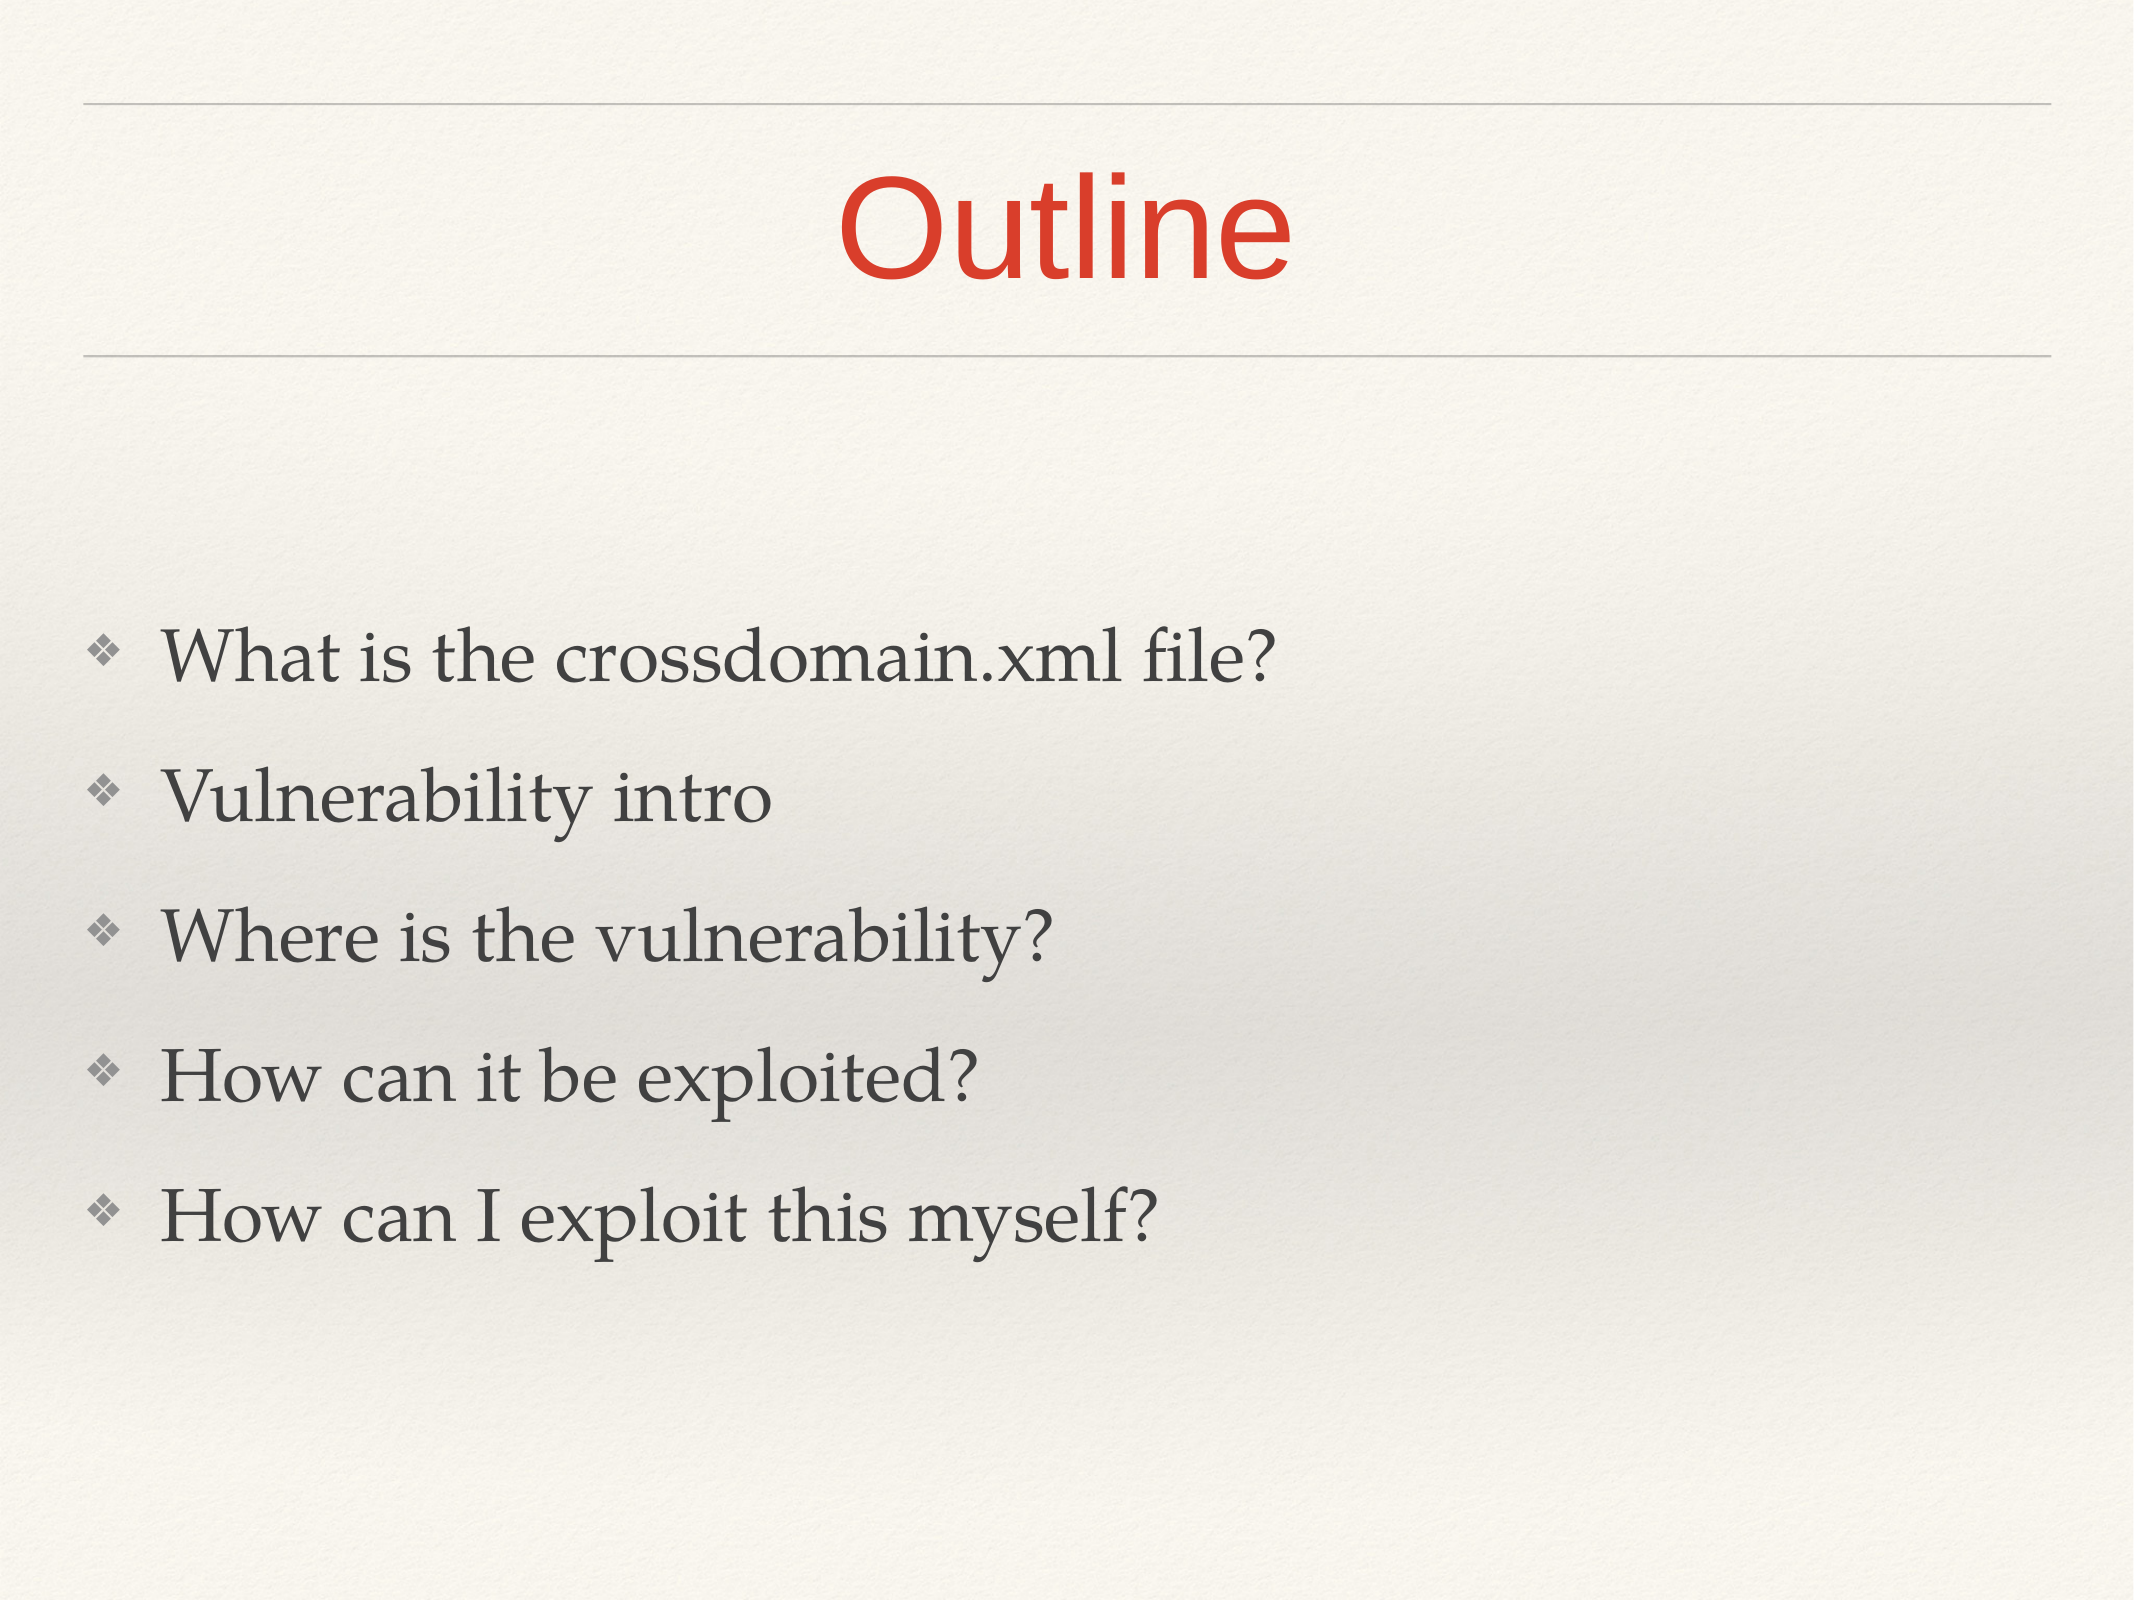

# Outline
What is the crossdomain.xml file?
Vulnerability intro
Where is the vulnerability?
How can it be exploited?
How can I exploit this myself?